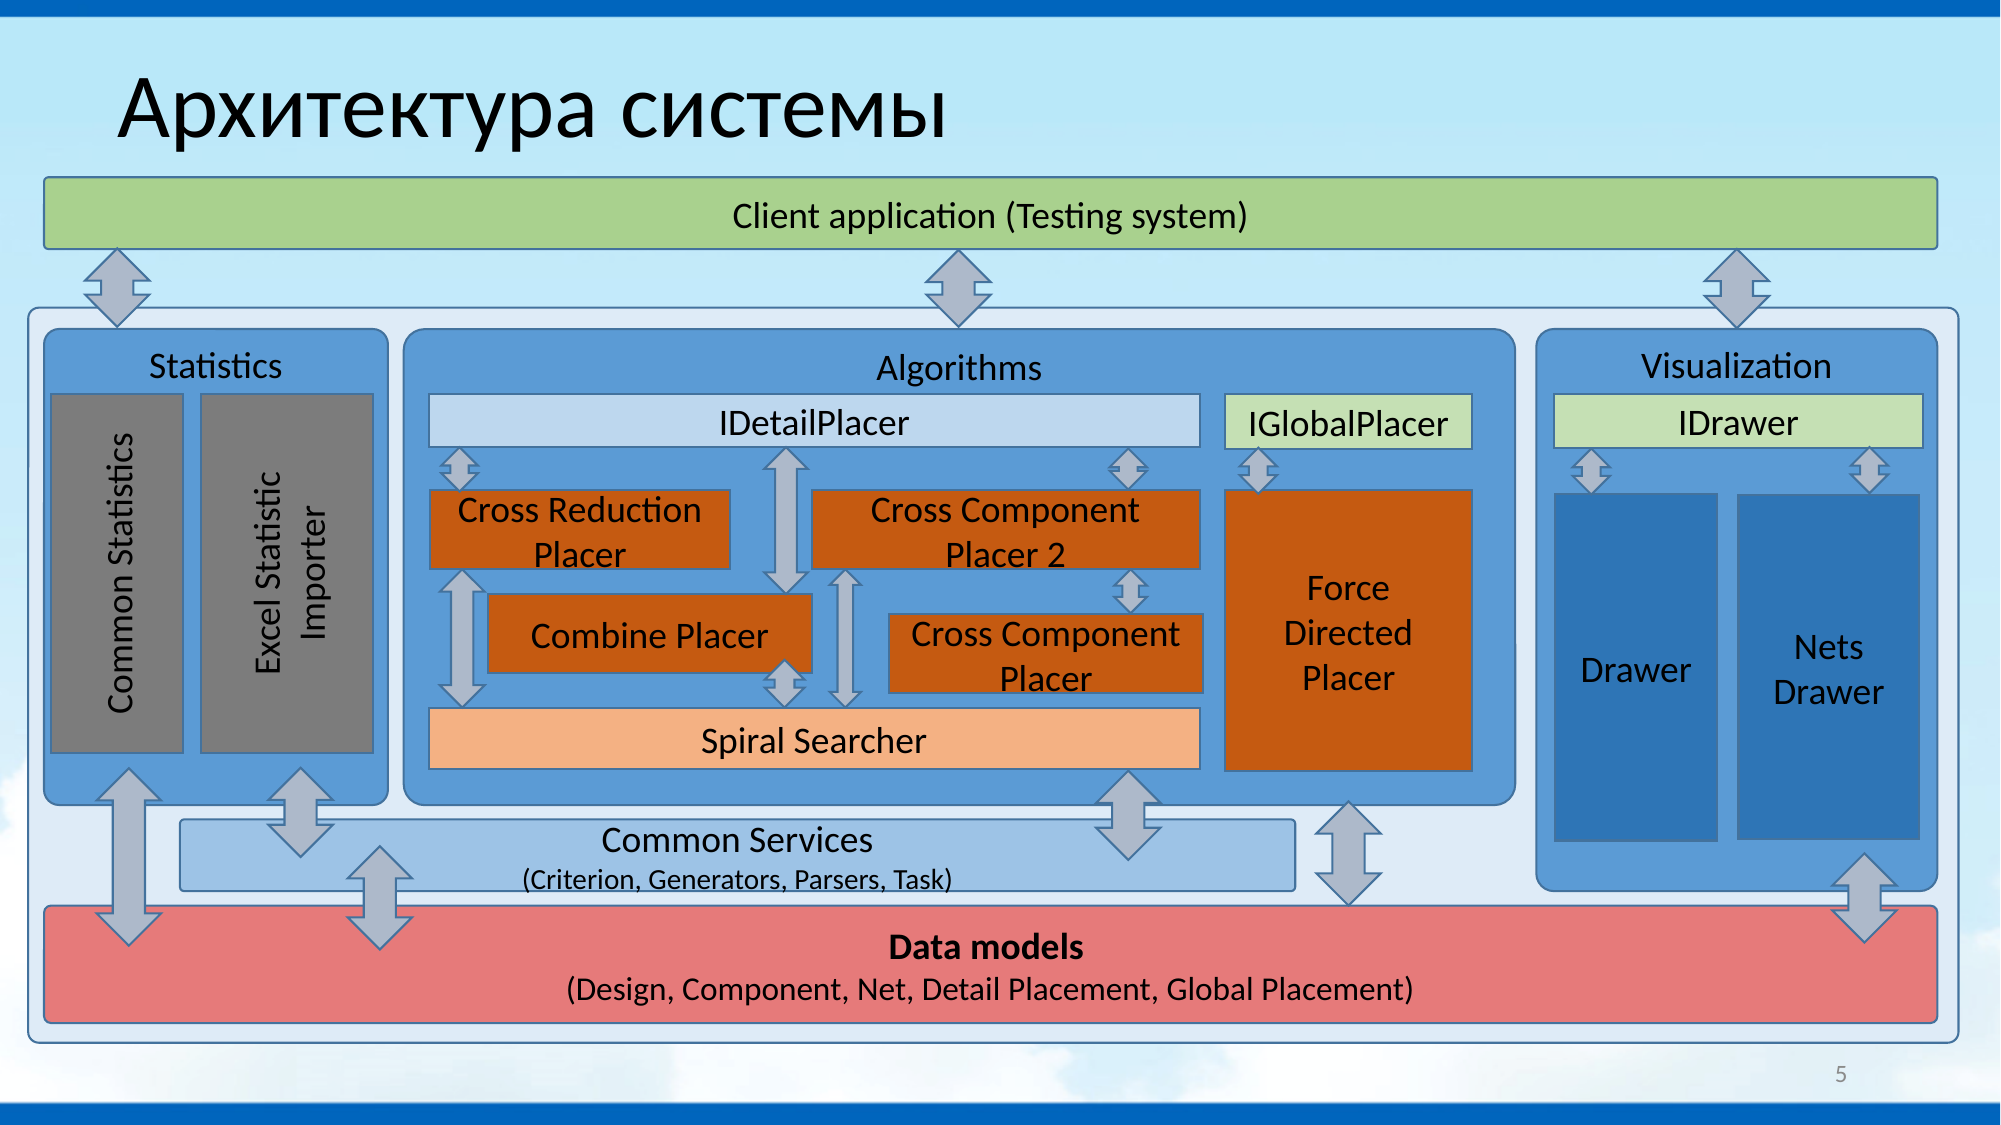

# Архитектура системы
Client application (Testing system)

Statistics
Excel Statistic Importer
Common Statistics
Visualization
IDrawer
Drawer
Nets Drawer
Algorithms
IDetailPlacer
IGlobalPlacer
Force Directed Placer
Cross Reduction Placer
Cross Component Placer 2
Combine Placer
Cross Component Placer
Spiral Searcher
Common Services
(Criterion, Generators, Parsers, Task)
Data models
(Design, Component, Net, Detail Placement, Global Placement)
5